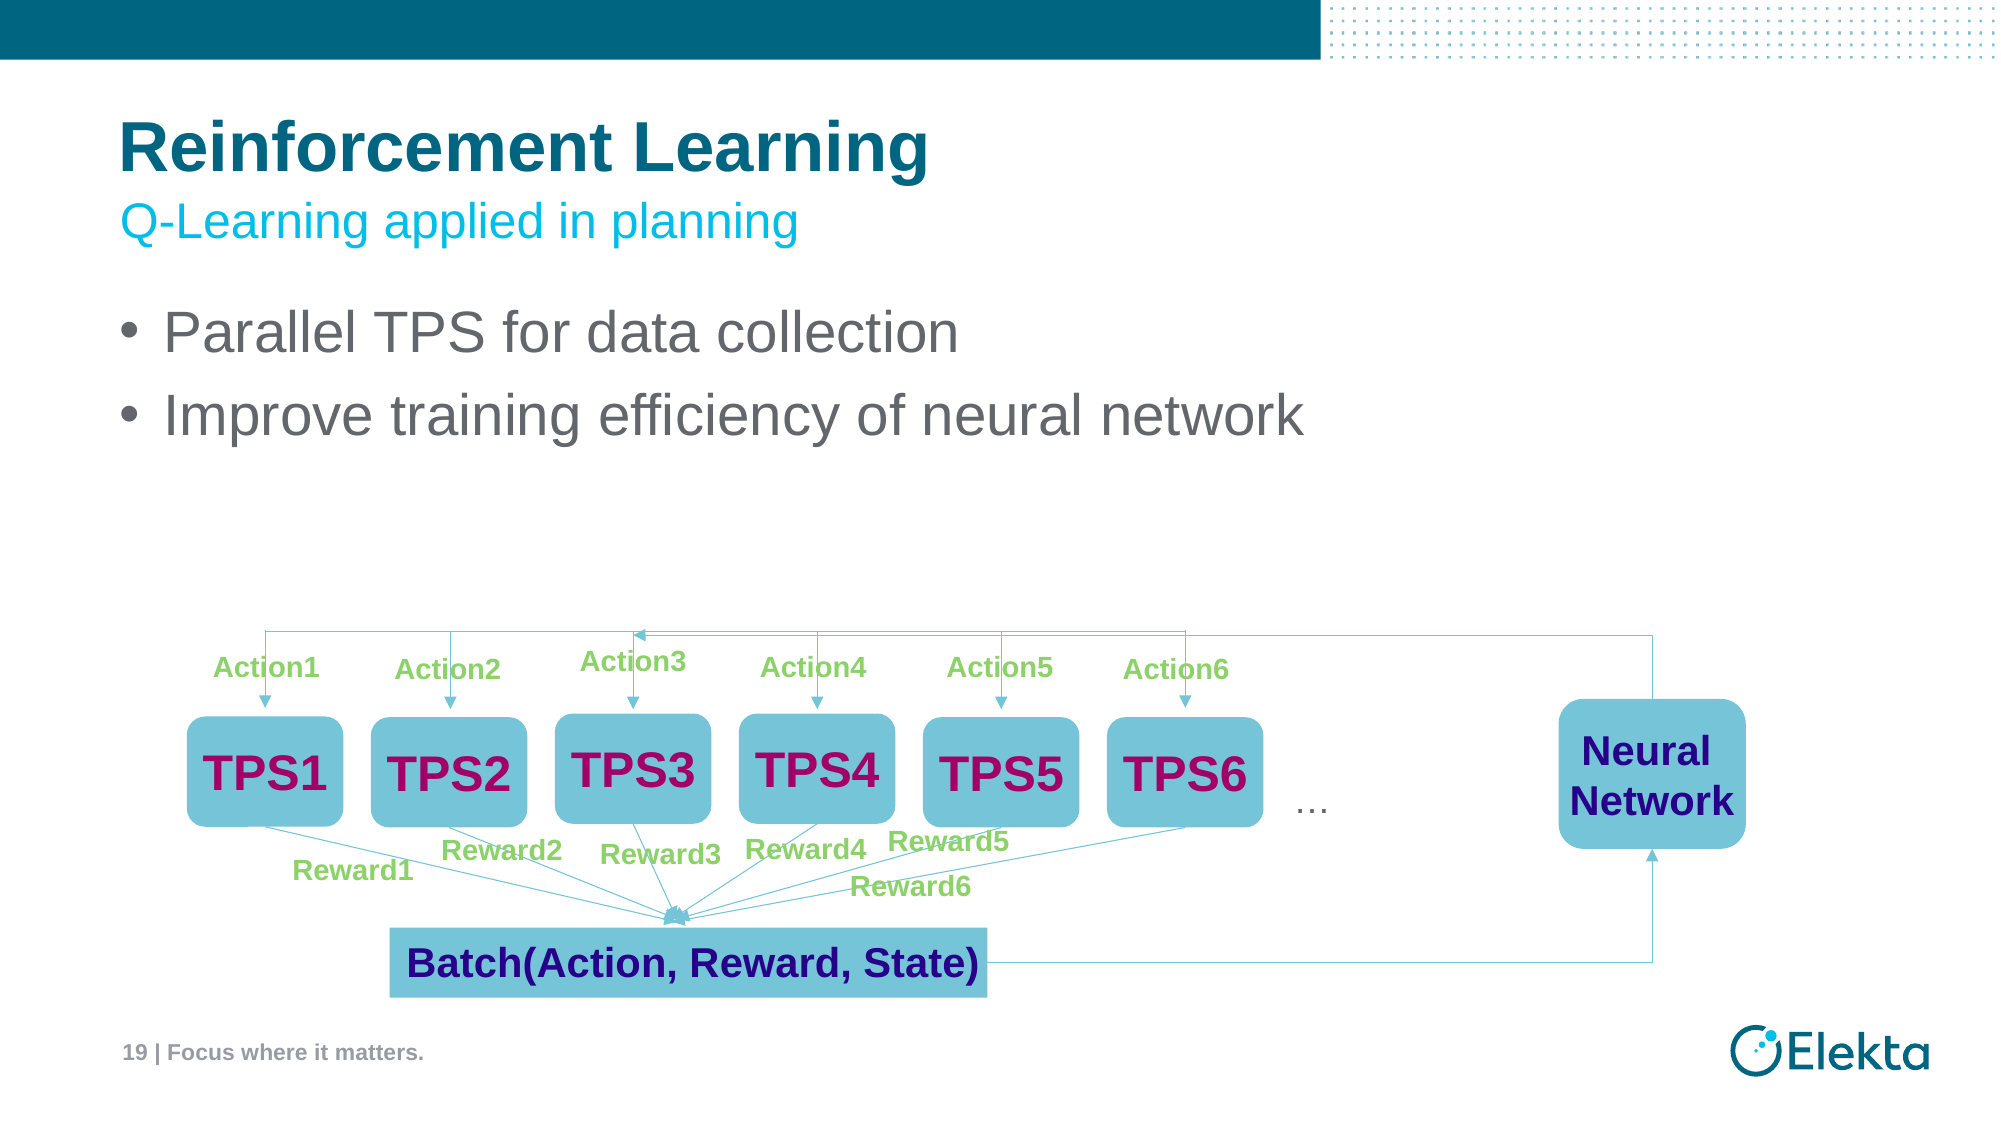

# Reinforcement Learning
Q-Learning applied in planning
Parallel TPS for data collection
Improve training efficiency of neural network

Action3
Action4
Action5
Action1
Action6
Action2

TPS3

TPS4
Neural
Network

TPS1

TPS6

TPS5

TPS2
…
Reward5
Reward4
Reward2
Reward3
Reward1
Reward6

Batch(Action, Reward, State)